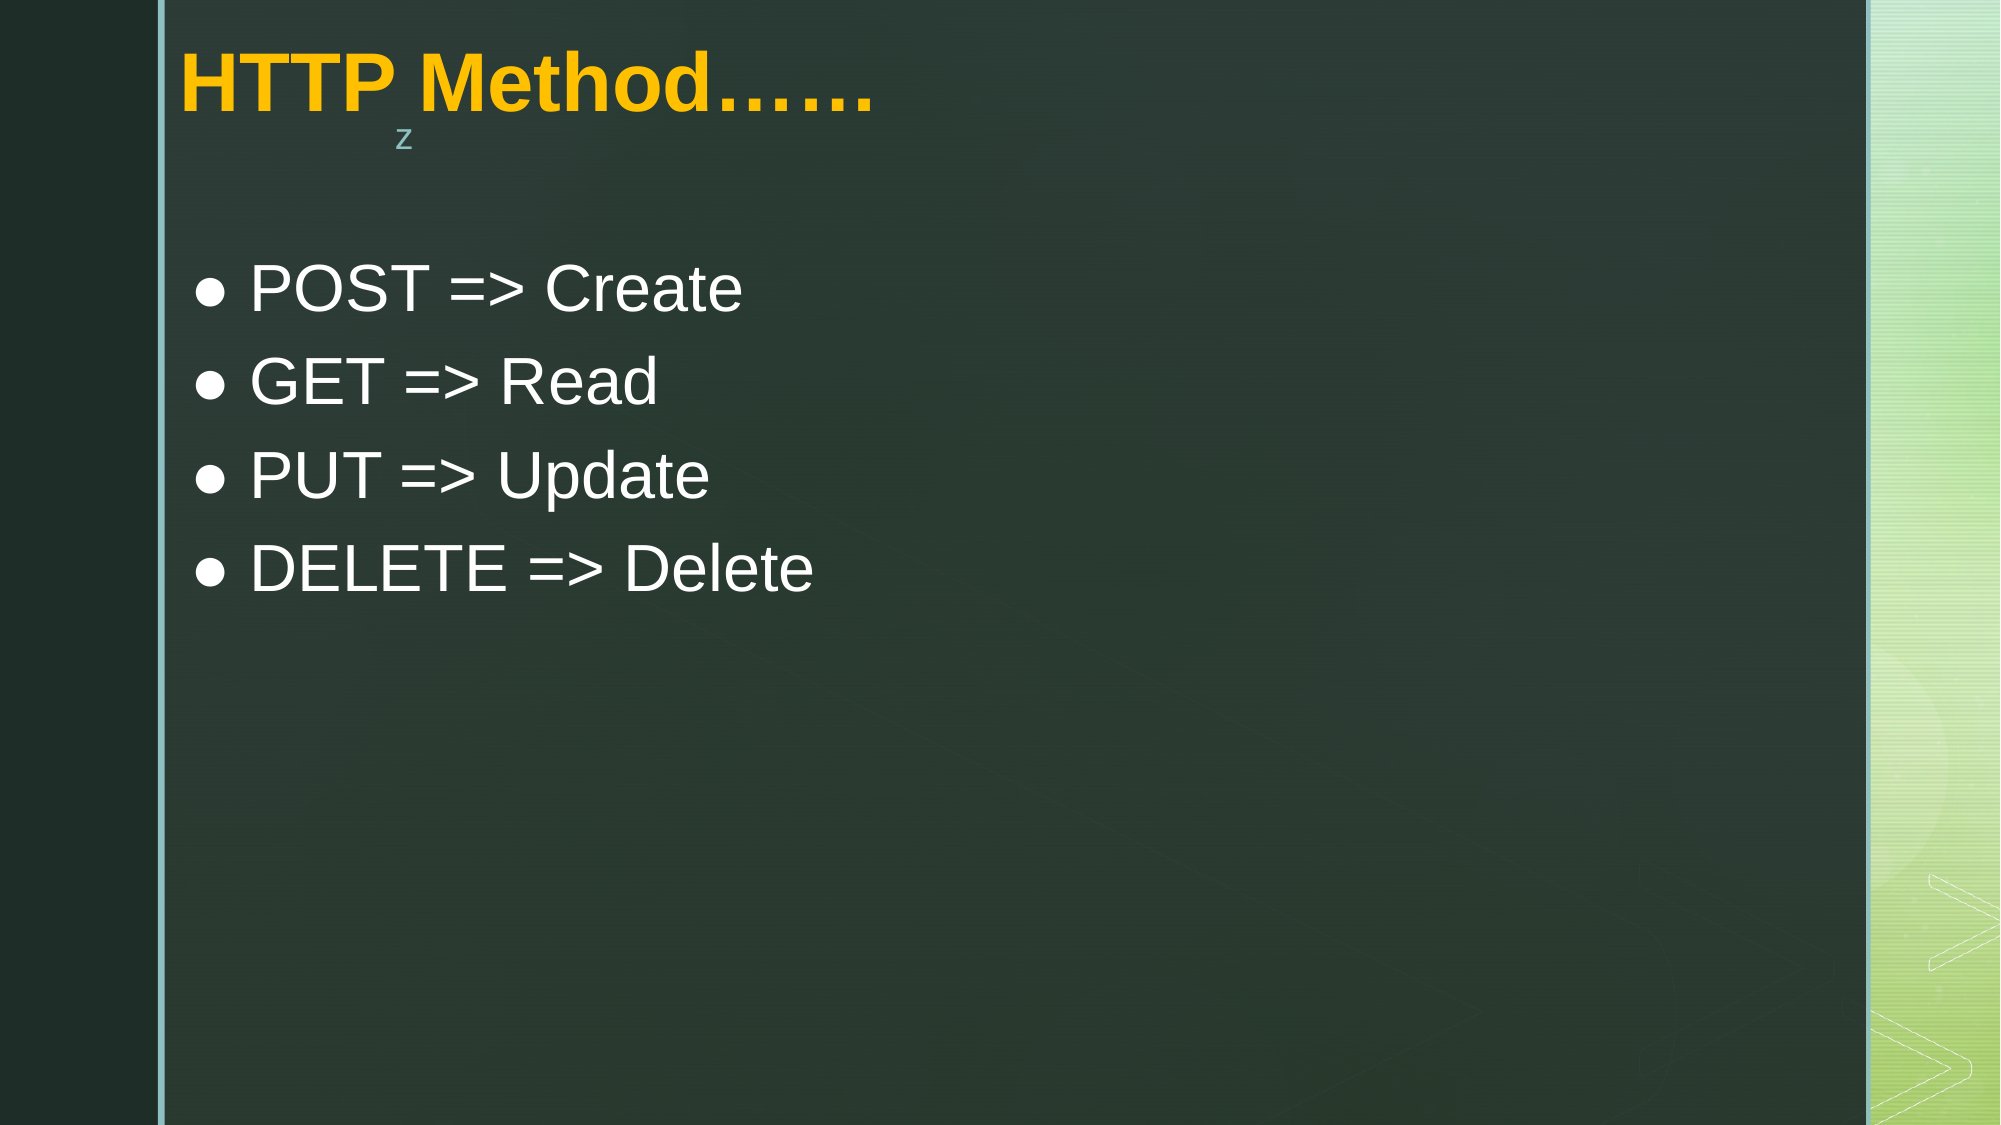

# HTTP Method……
● POST => Create
● GET => Read
● PUT => Update
● DELETE => Delete